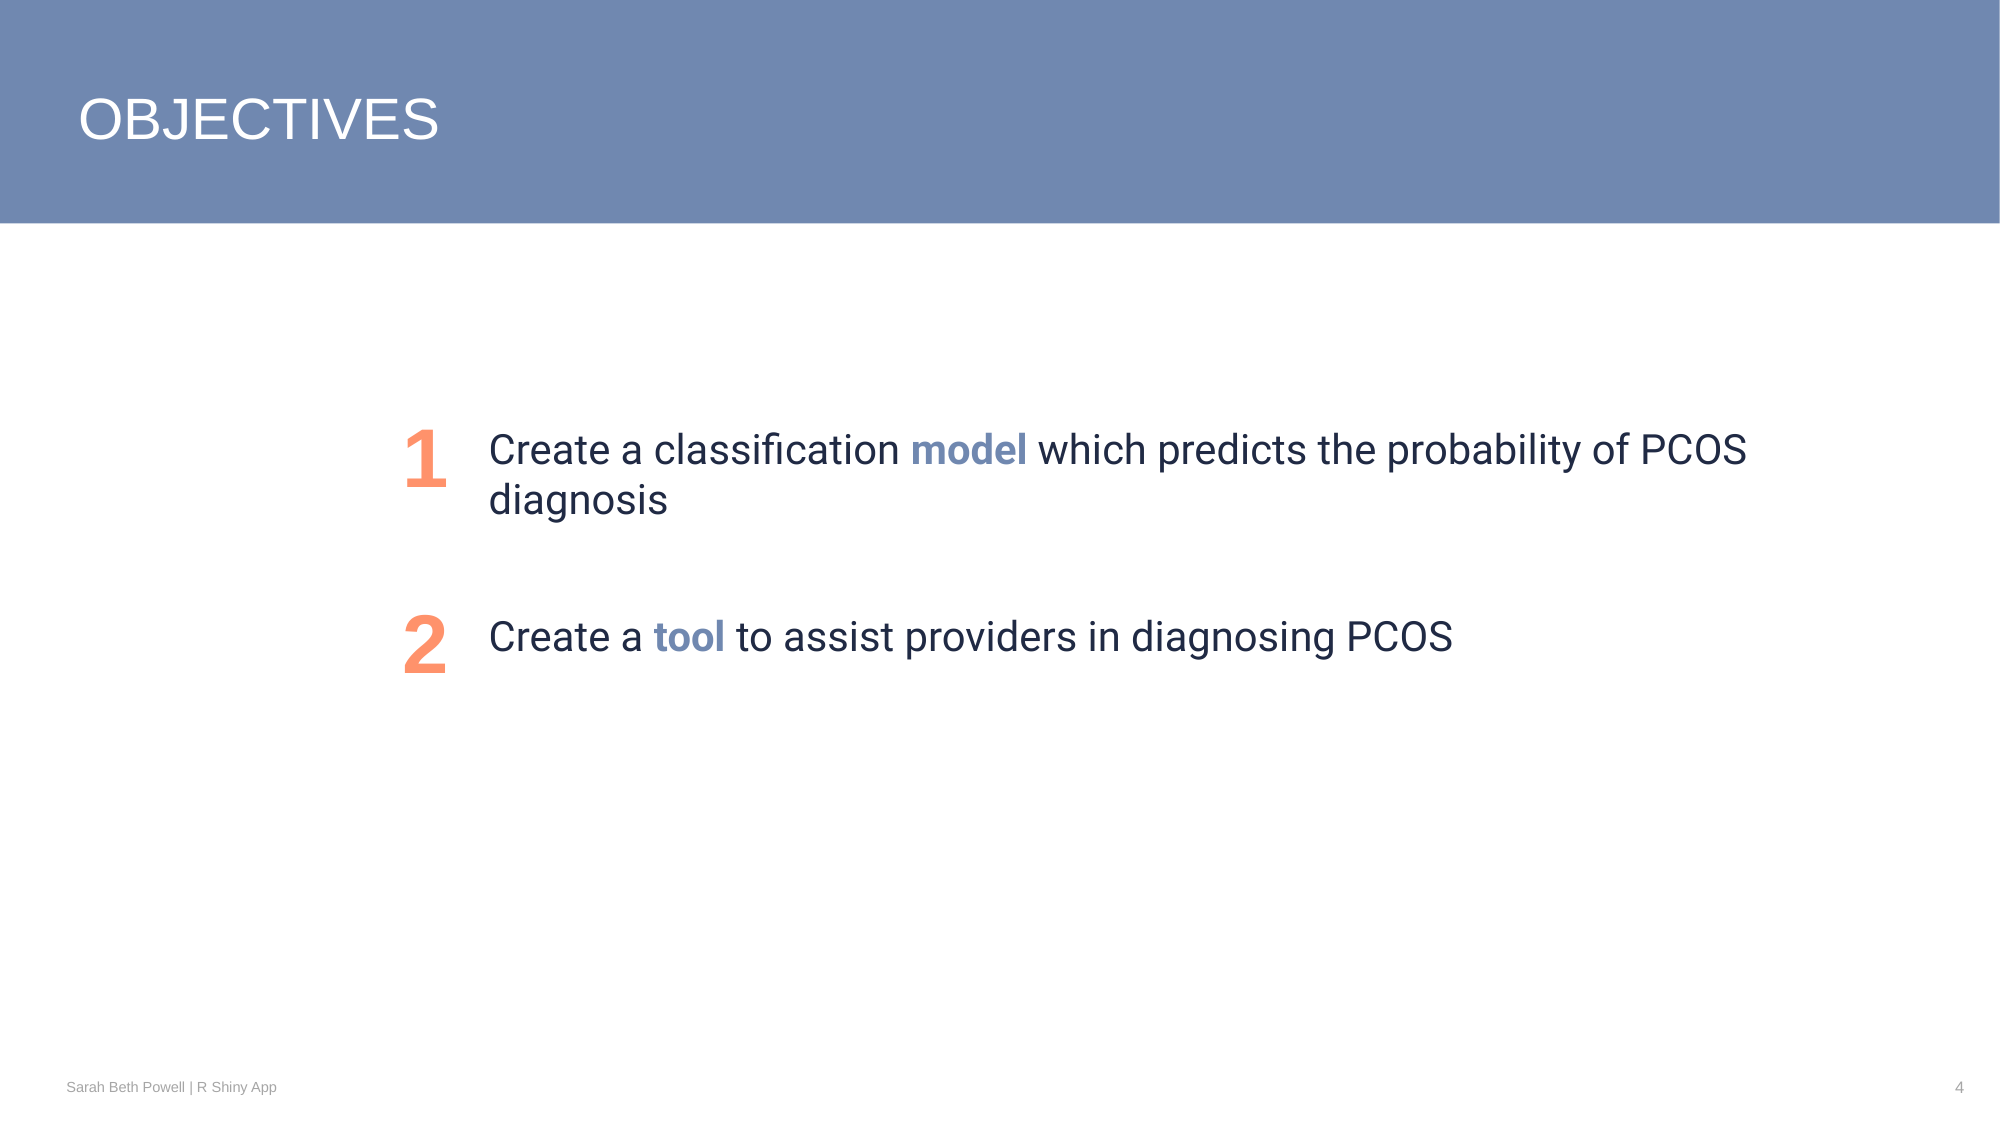

# Objectives
1
Create a classification model which predicts the probability of PCOS diagnosis
2
Create a tool to assist providers in diagnosing PCOS